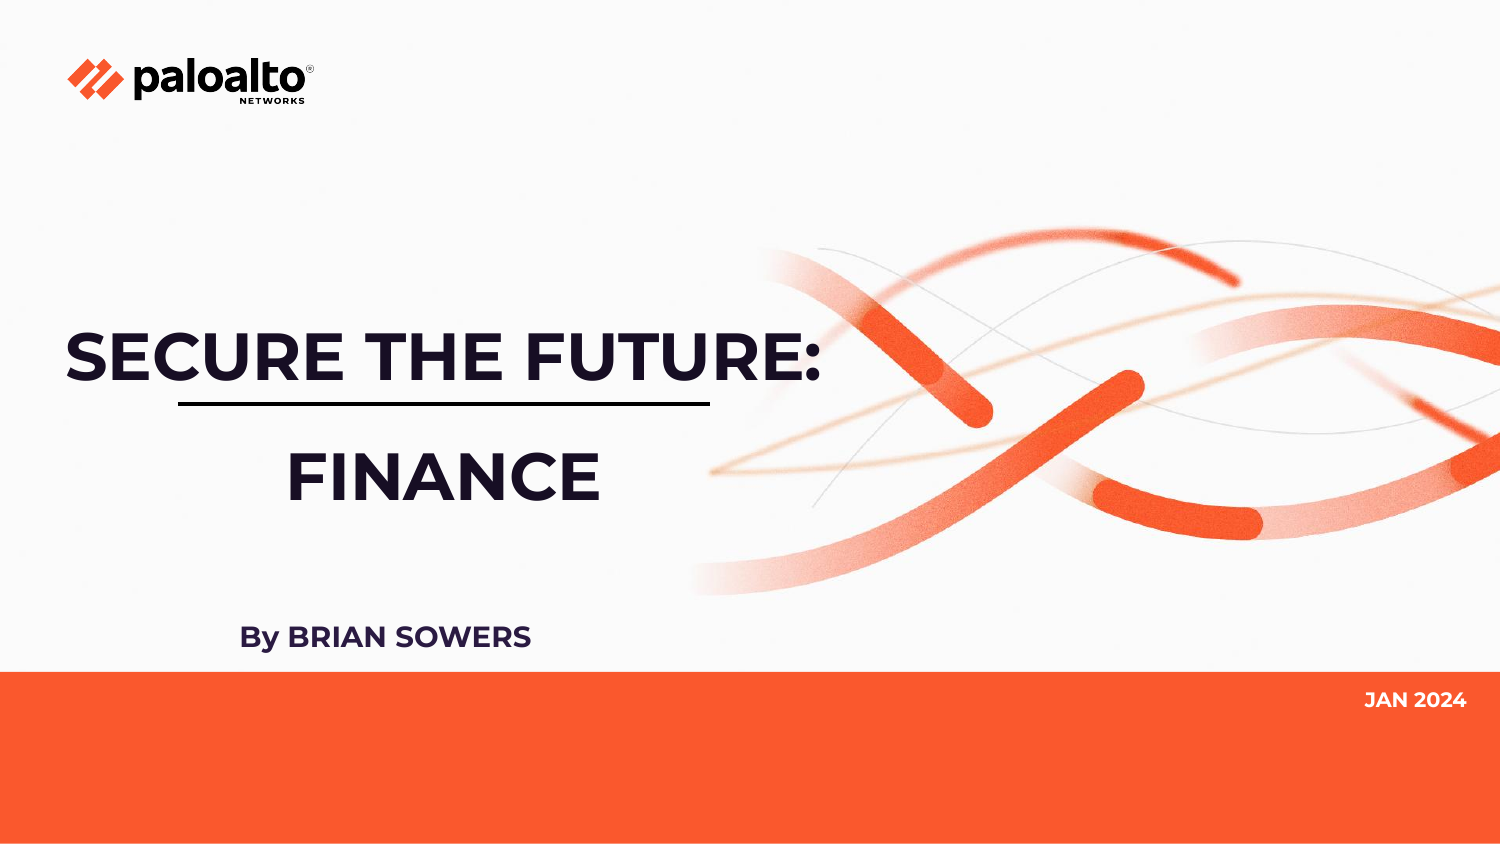

# SECURE THE FUTURE: FINANCE
By BRIAN SOWERS
JAN 2024